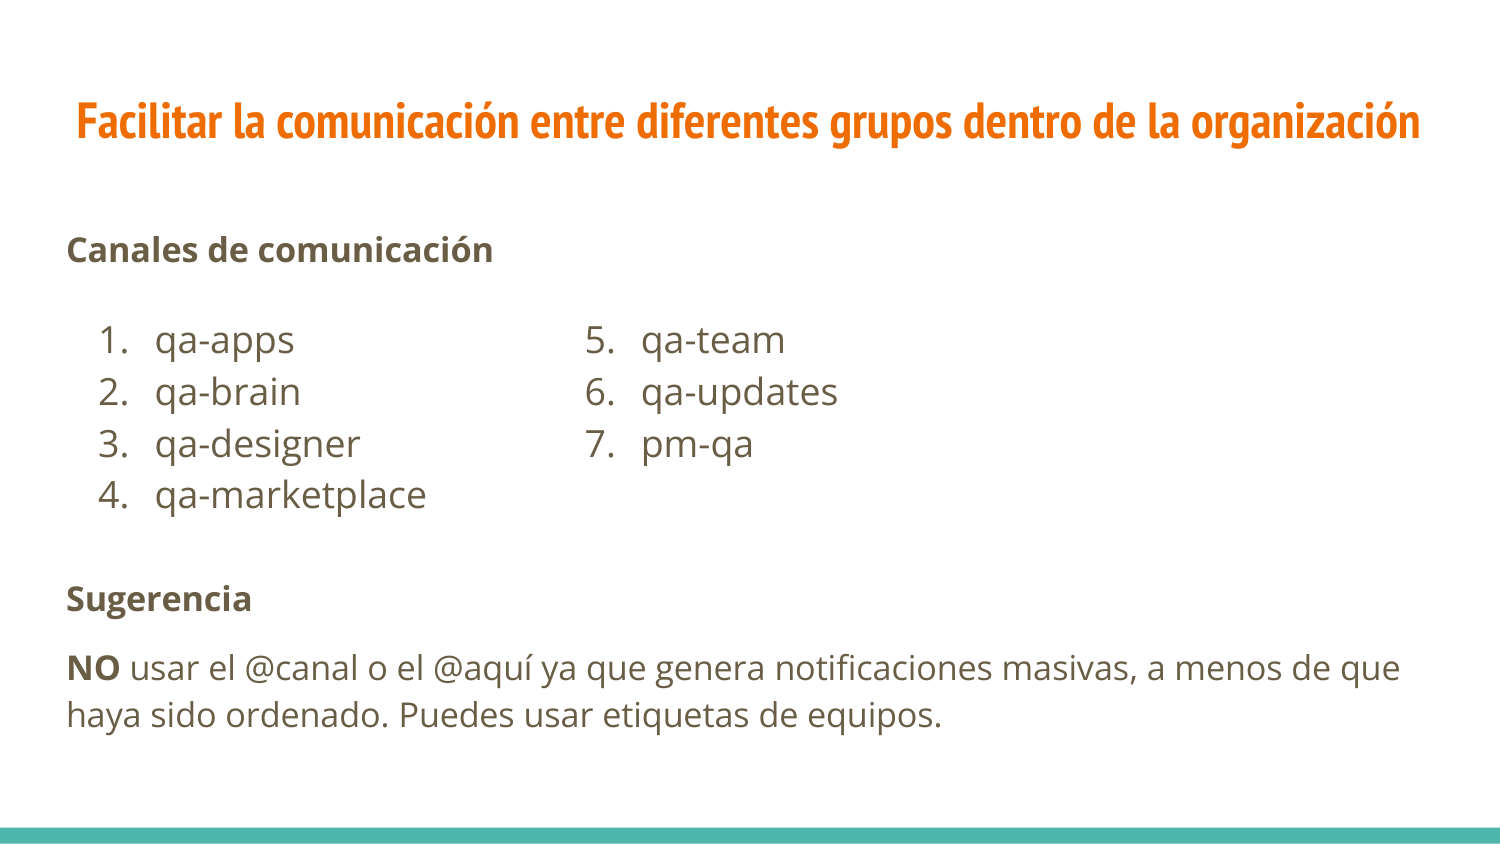

# Facilitar la comunicación entre diferentes grupos dentro de la organización
Canales de comunicación

Sugerencia
NO usar el @canal o el @aquí ya que genera notificaciones masivas, a menos de que haya sido ordenado. Puedes usar etiquetas de equipos.
qa-apps
qa-brain
qa-designer
qa-marketplace
qa-team
qa-updates
pm-qa